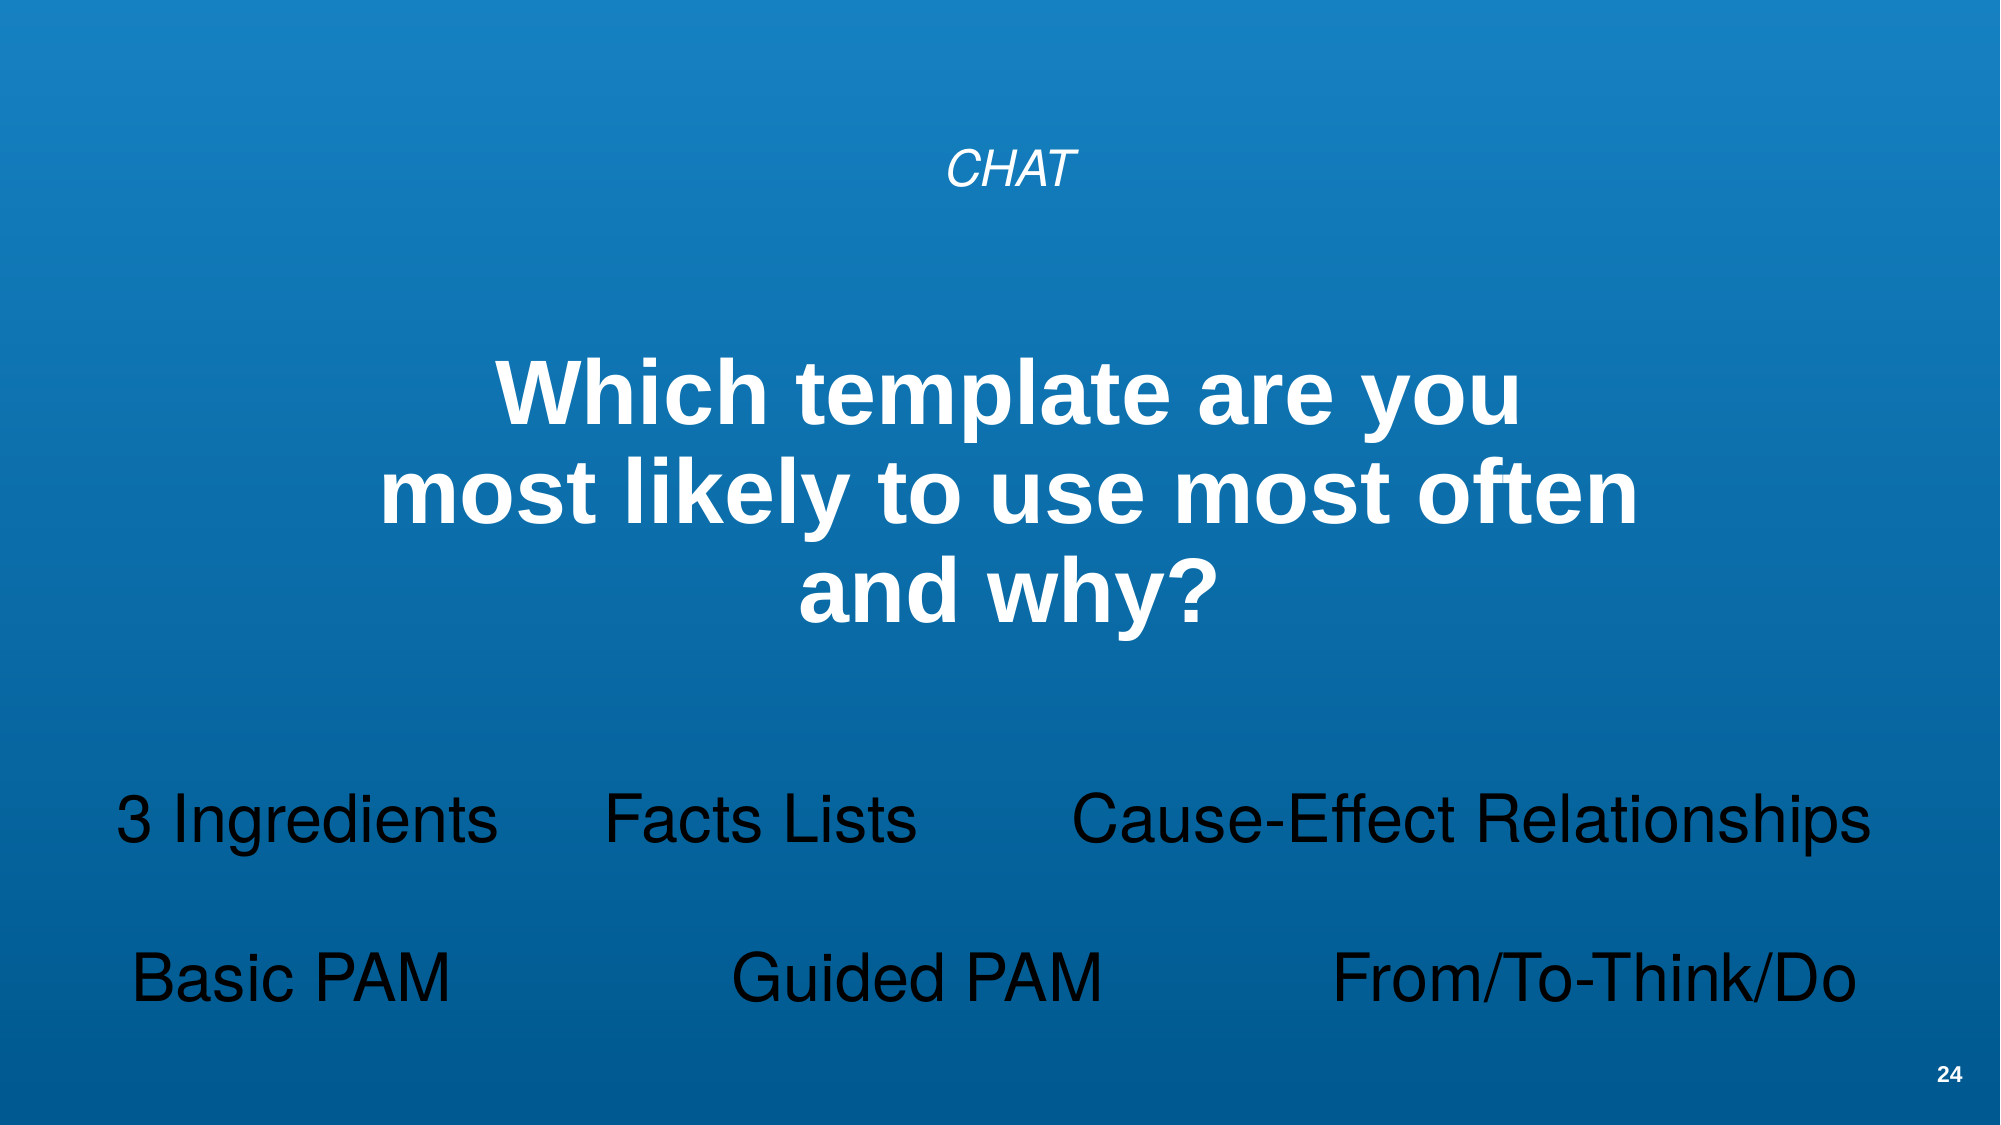

CHAT
# Which template are you
most likely to use most often and why?
3 Ingredients 	  Facts Lists	   Cause-Effect Relationships

Basic PAM		Guided PAM		From/To-Think/Do